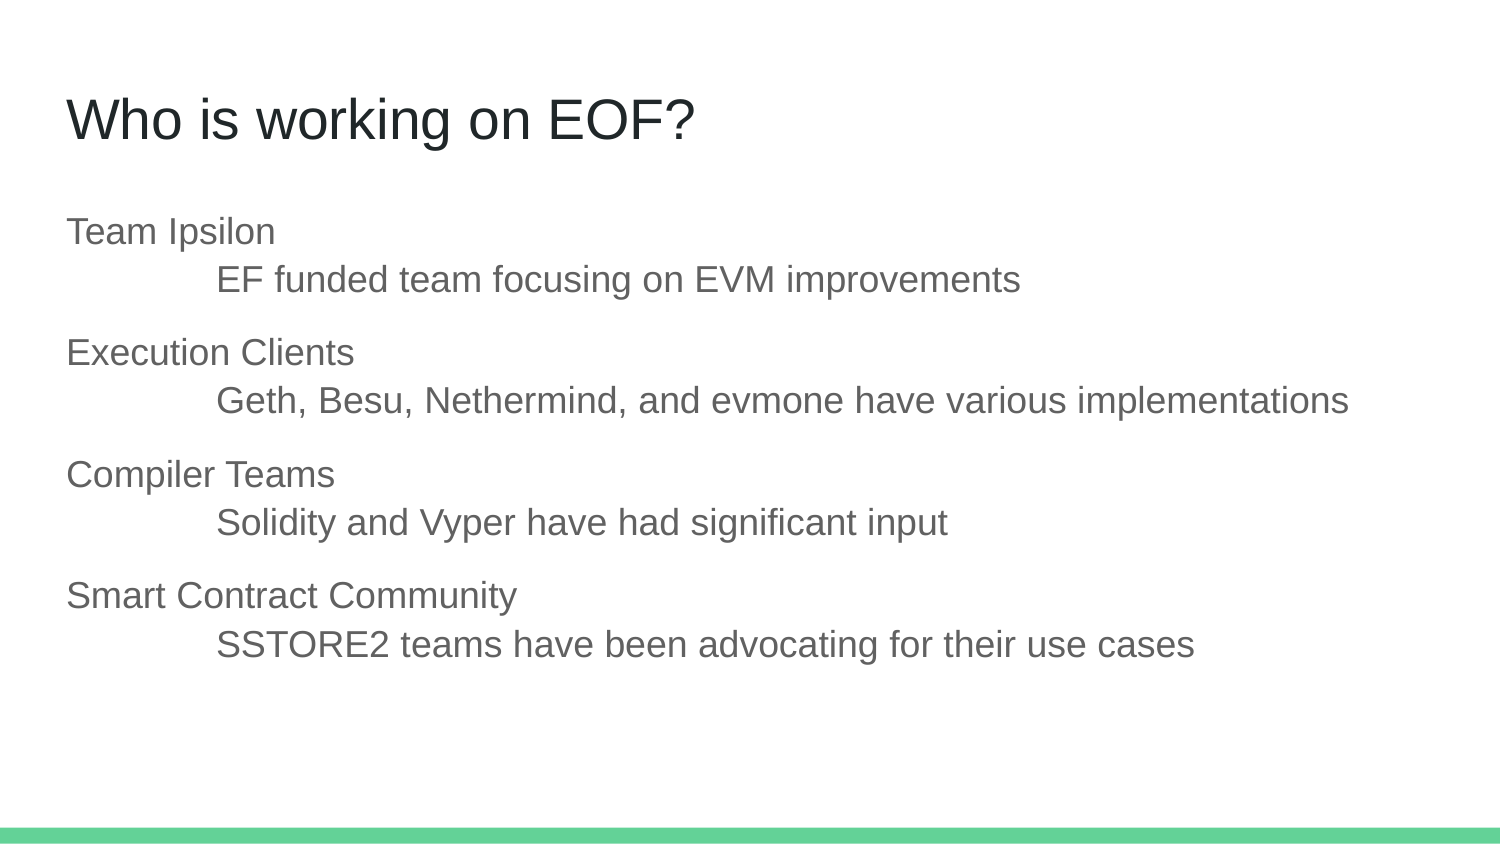

# Who is working on EOF?
Team Ipsilon
	EF funded team focusing on EVM improvements
Execution Clients
	Geth, Besu, Nethermind, and evmone have various implementations
Compiler Teams
	Solidity and Vyper have had significant input
Smart Contract Community
	SSTORE2 teams have been advocating for their use cases